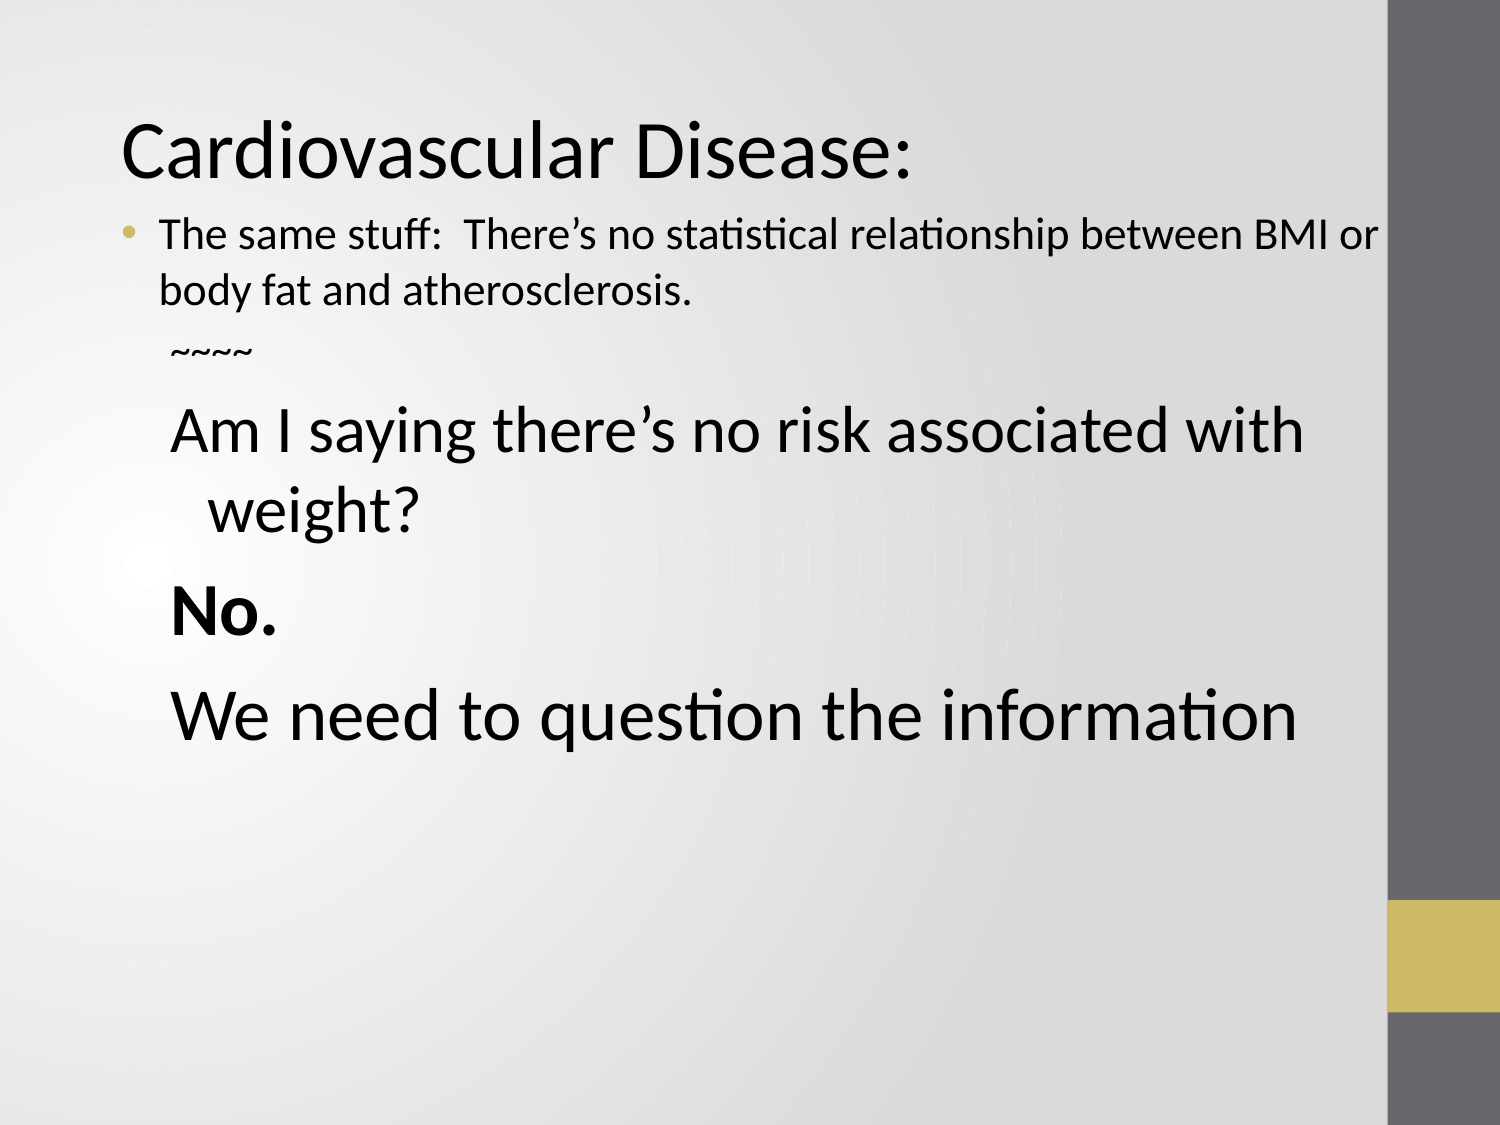

Cardiovascular Disease:
The same stuff:  There’s no statistical relationship between BMI or body fat and atherosclerosis.
~~~~
Am I saying there’s no risk associated with weight?
No.
We need to question the information